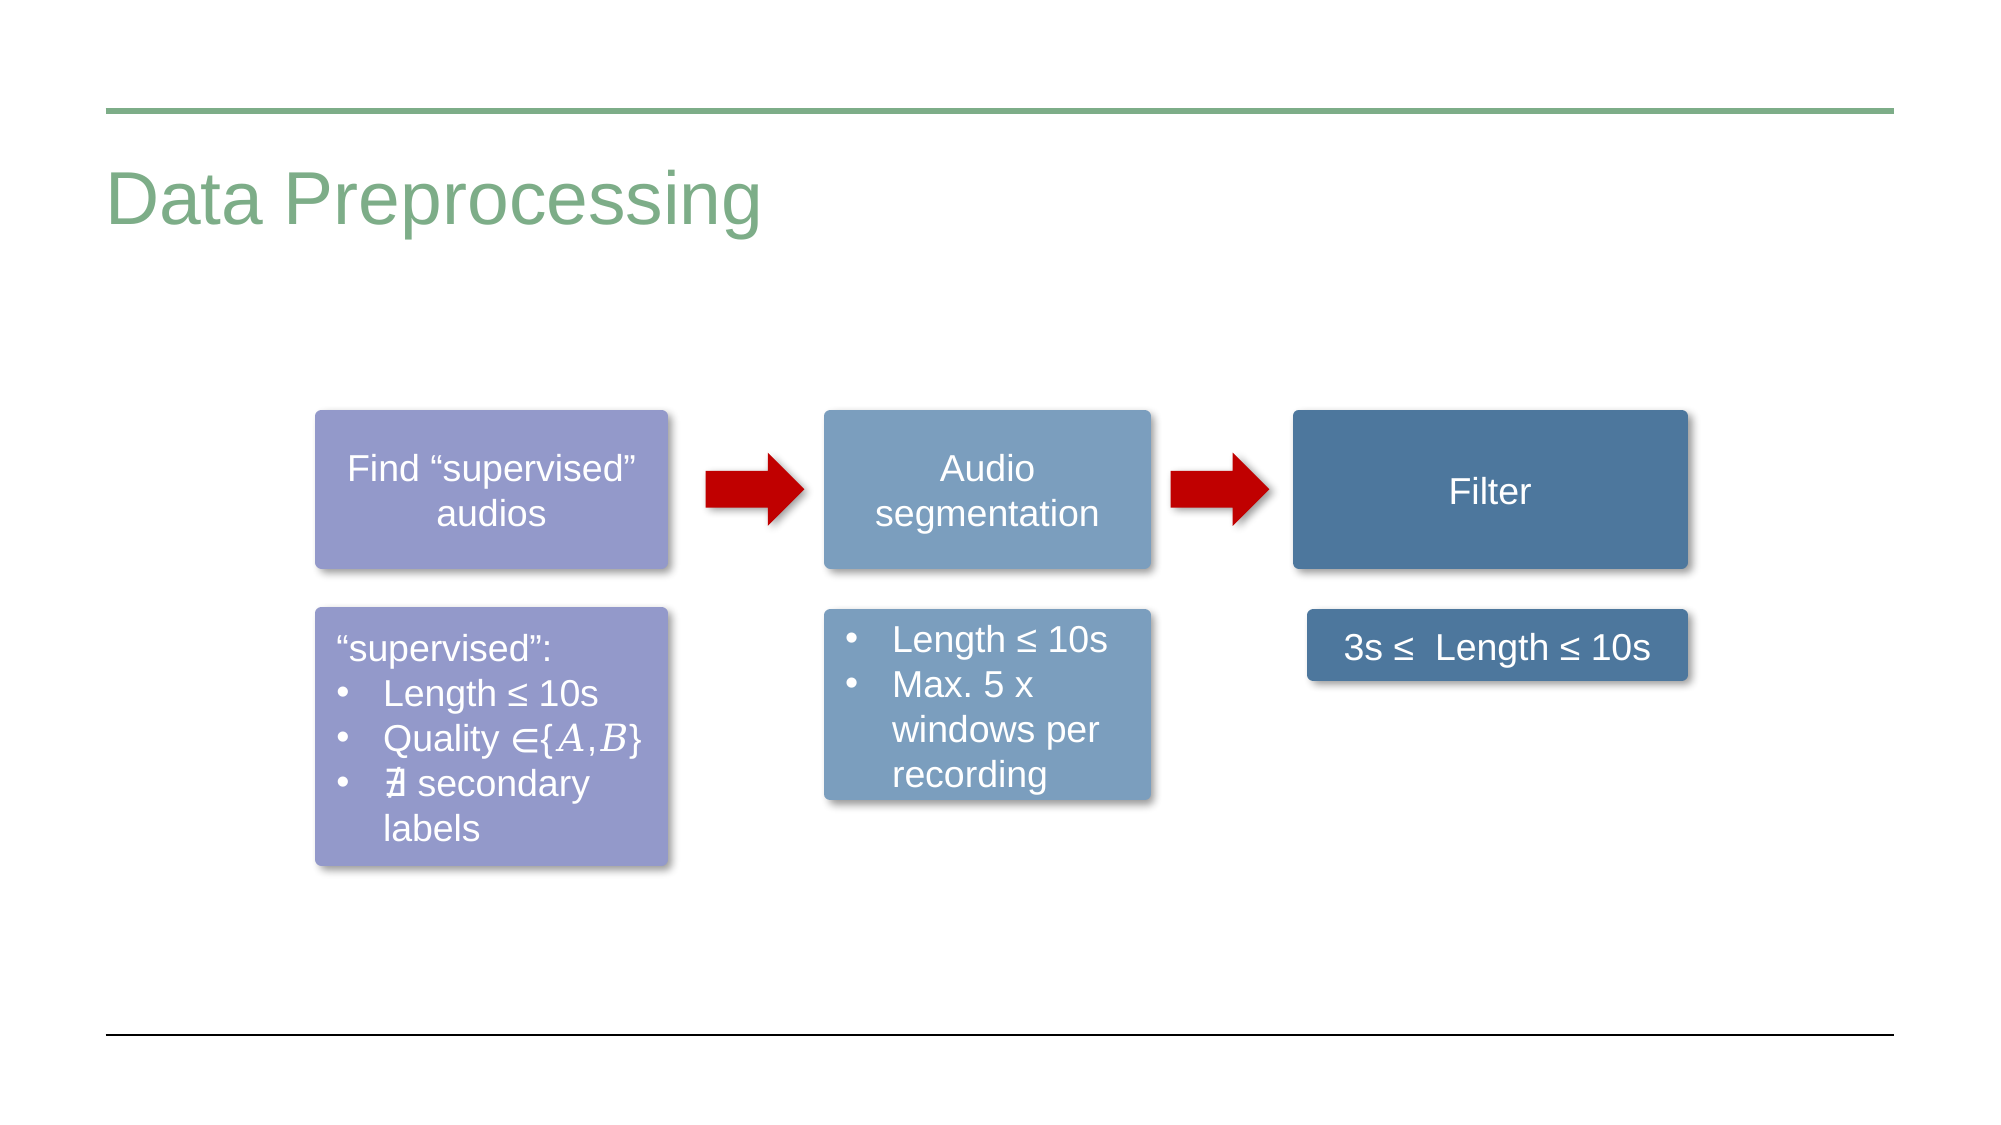

# Data Preprocessing
Find “supervised” audios
Audio segmentation
Filter

“supervised”:
Length ≤ 10s
Quality ∈{𝐴,𝐵}
∄ secondary labels
Length ≤ 10s
Max. 5 x windows per recording
3s ≤  Length ≤ 10s